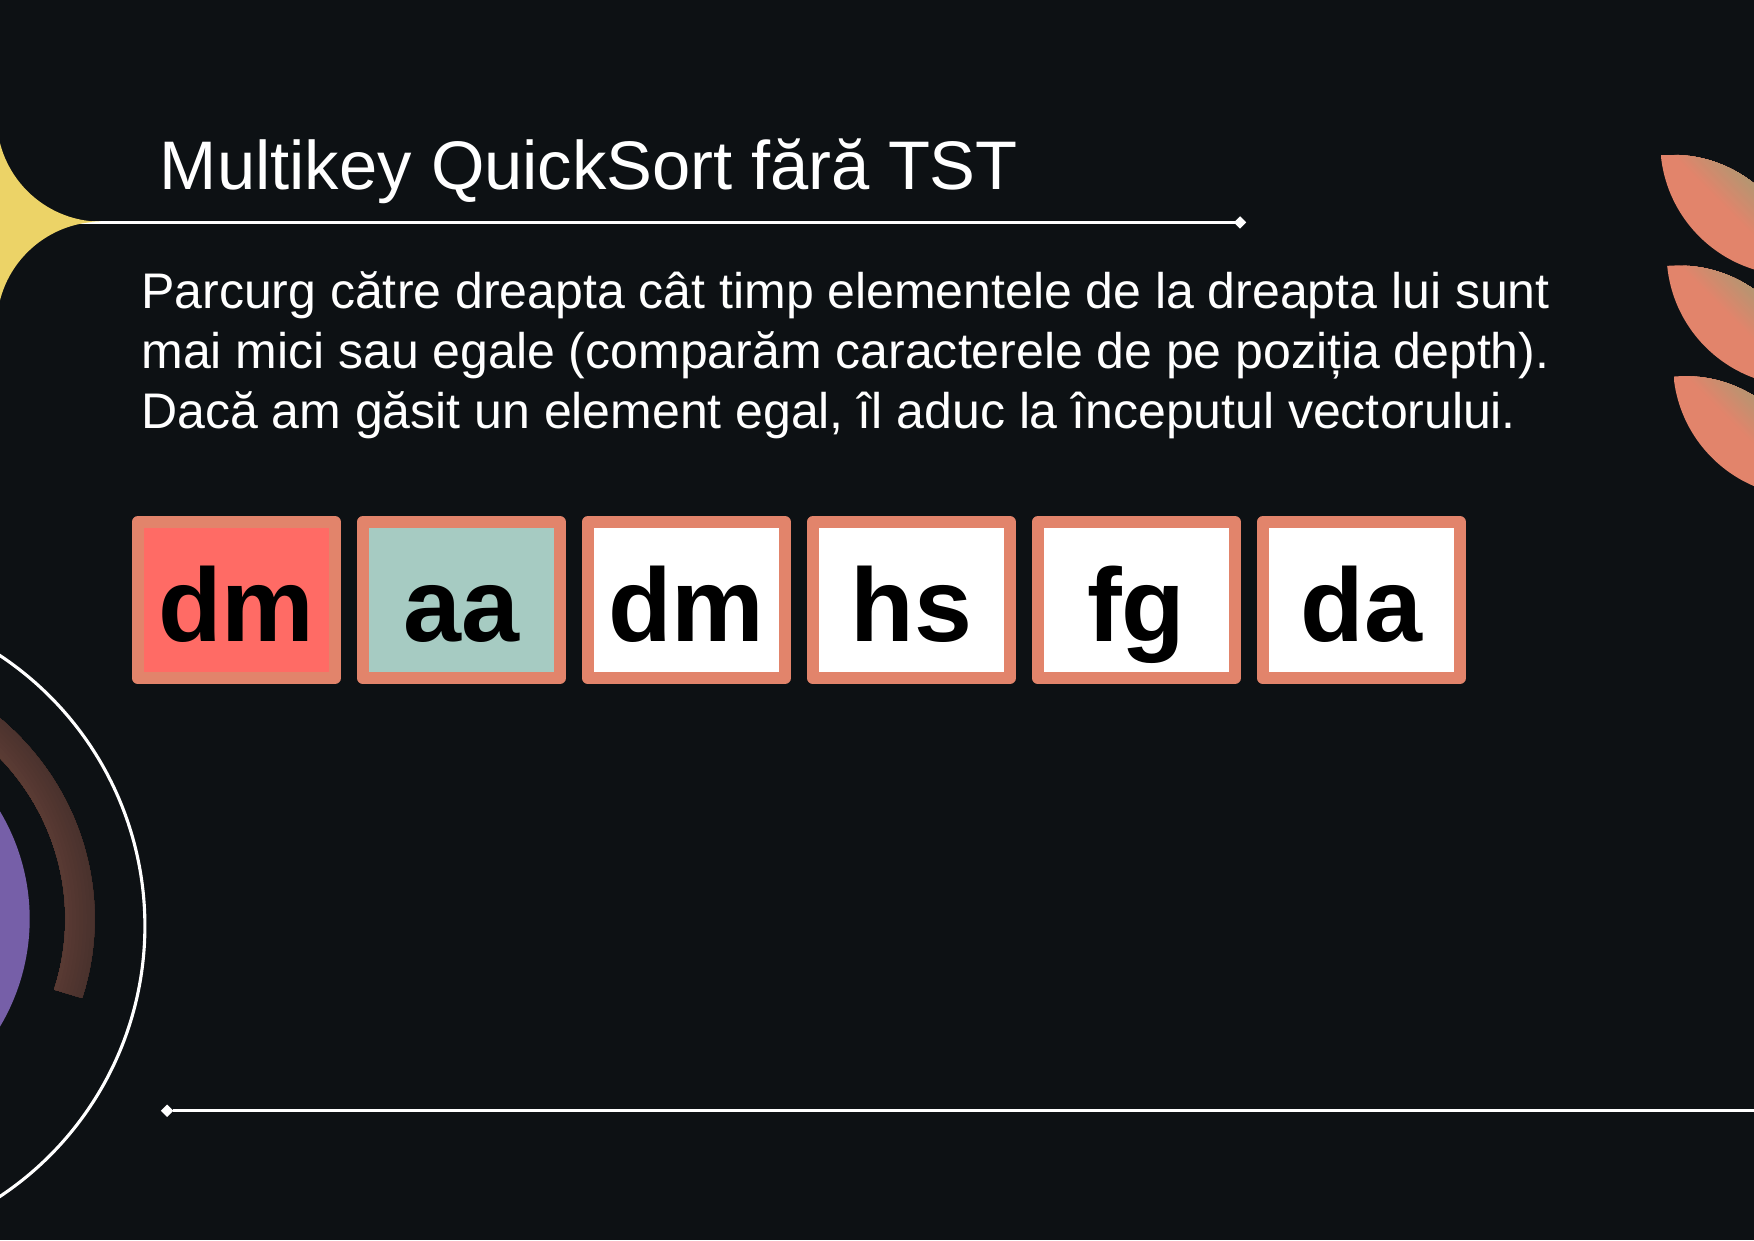

# Multikey QuickSort fără TST
Parcurg către dreapta cât timp elementele de la dreapta lui sunt mai mici sau egale (comparăm caracterele de pe poziția depth). Dacă am găsit un element egal, îl aduc la începutul vectorului.
dm
aa
dm
hs
fg
da